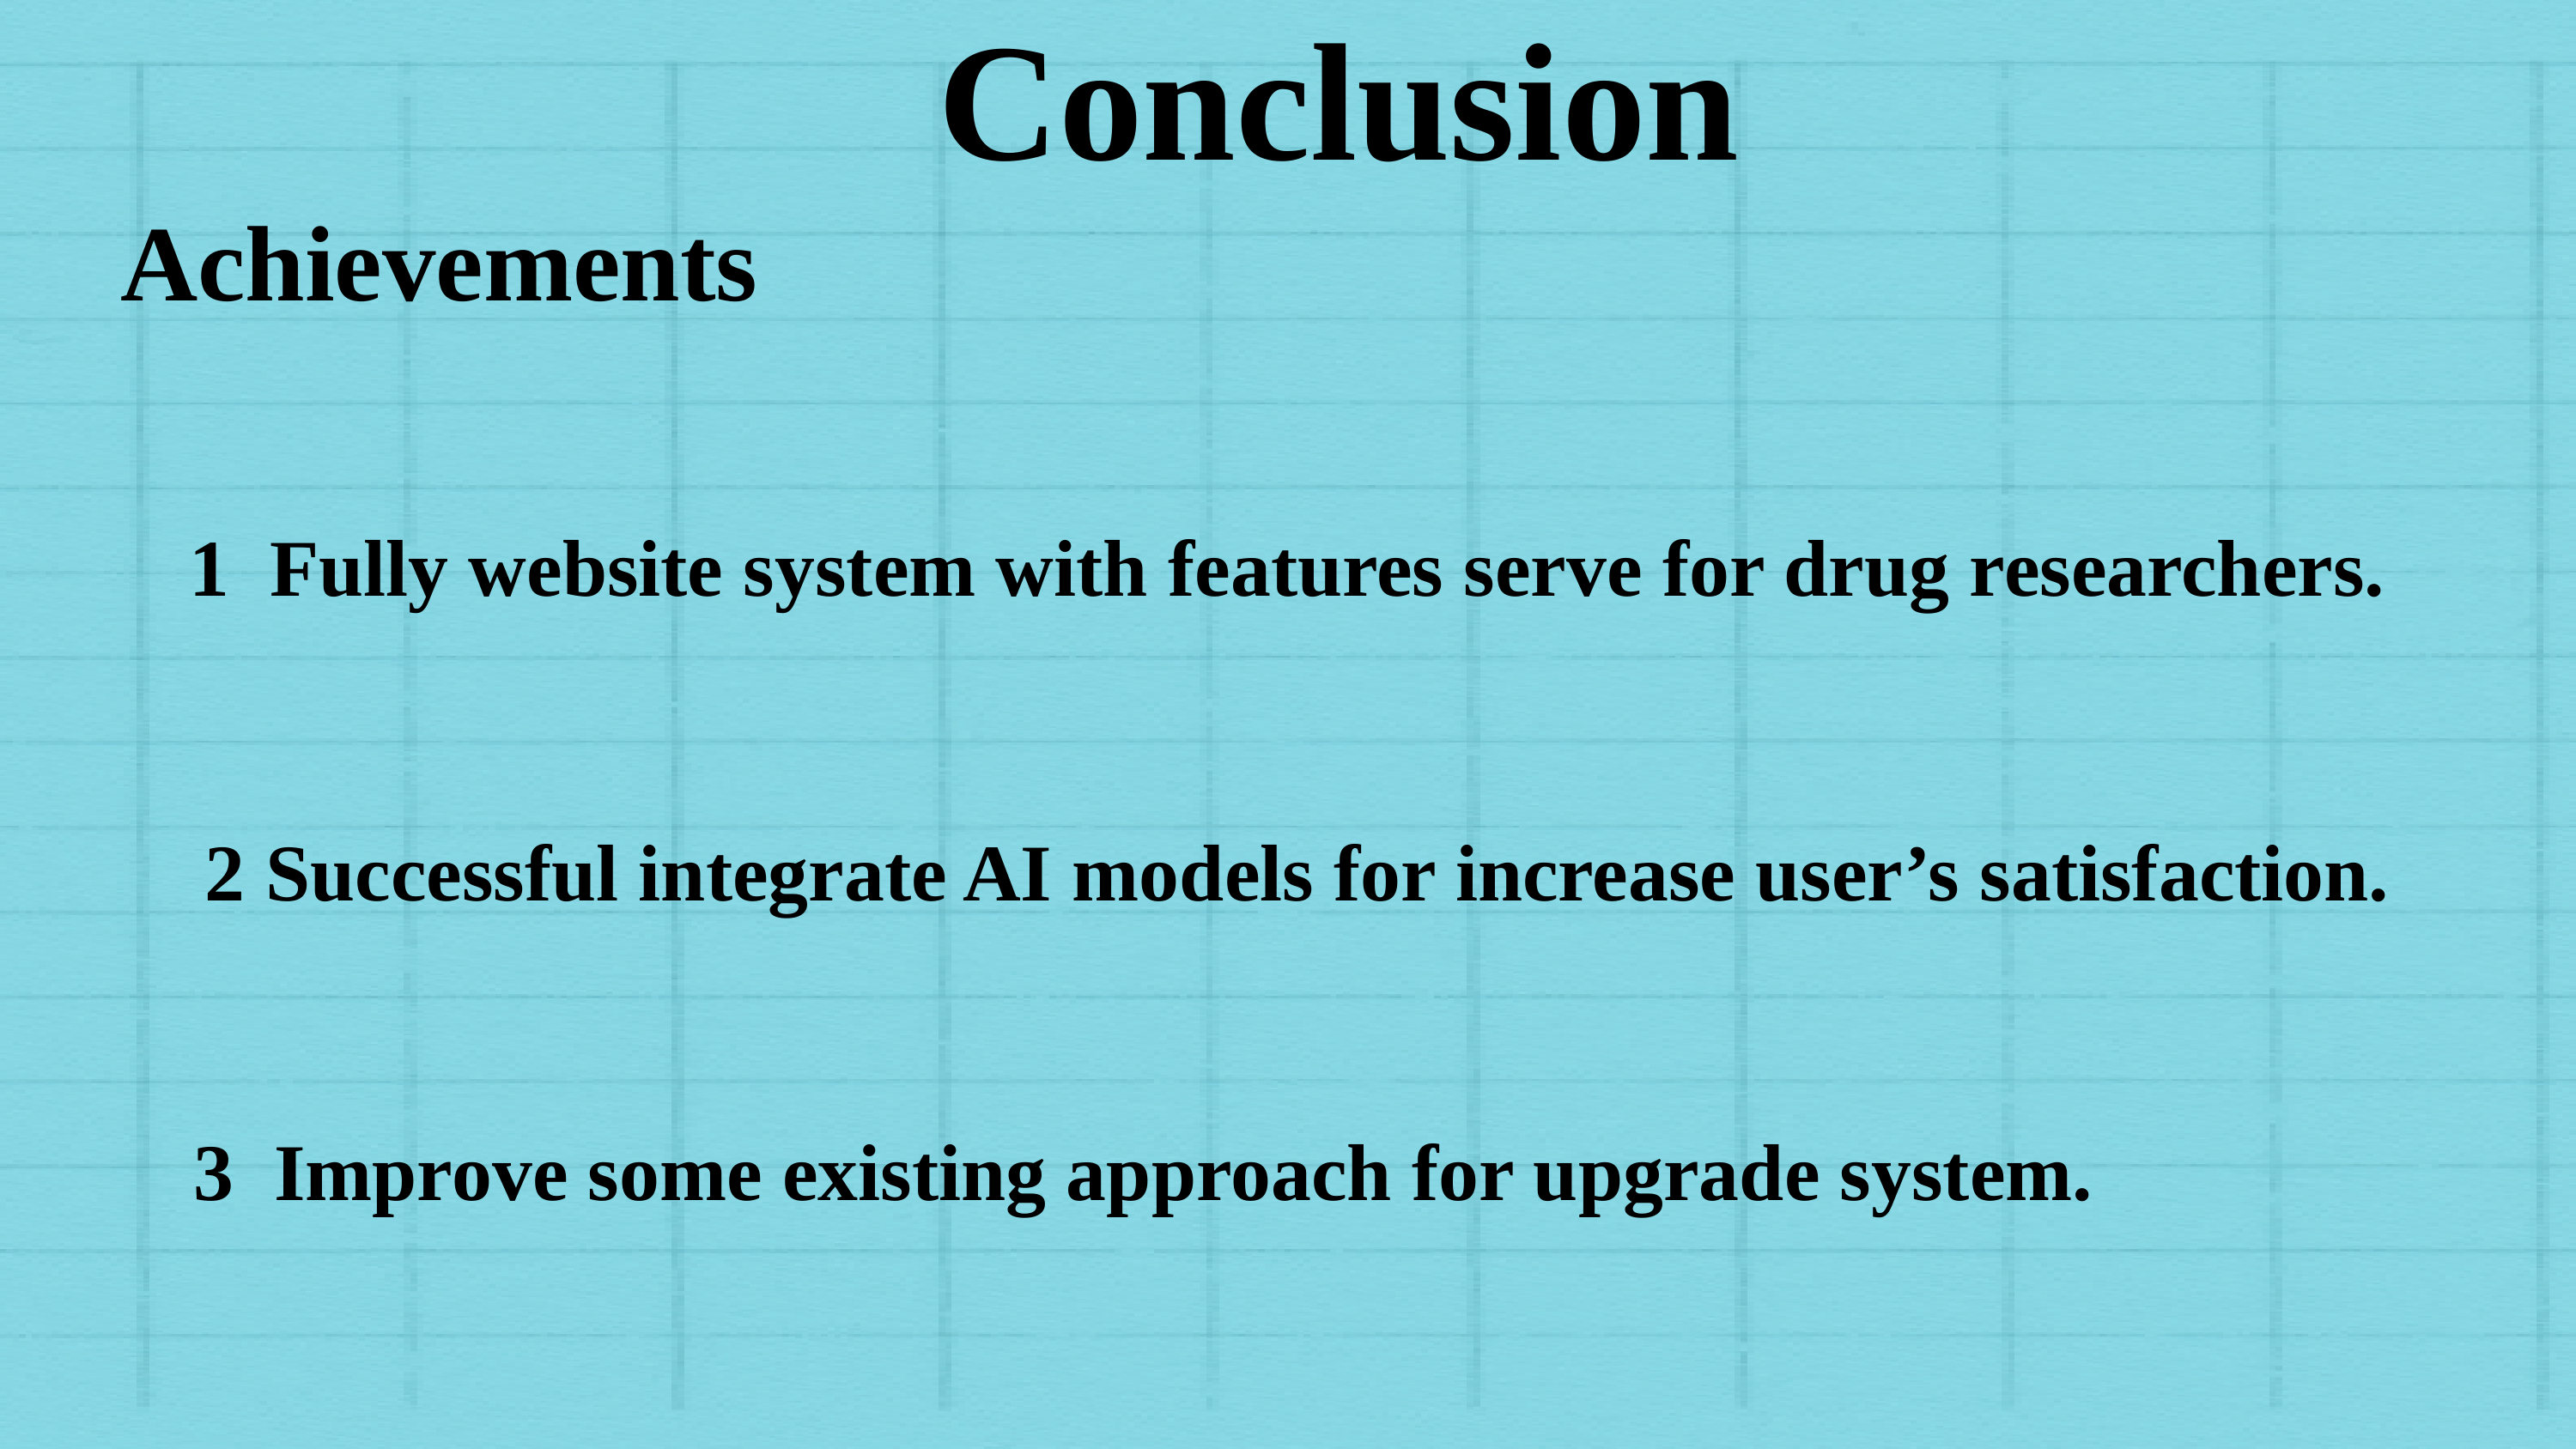

Conclusion
Achievements
1  Fully website system with features serve for drug researchers.
 2 Successful integrate AI models for increase user’s satisfaction.
3  Improve some existing approach for upgrade system.